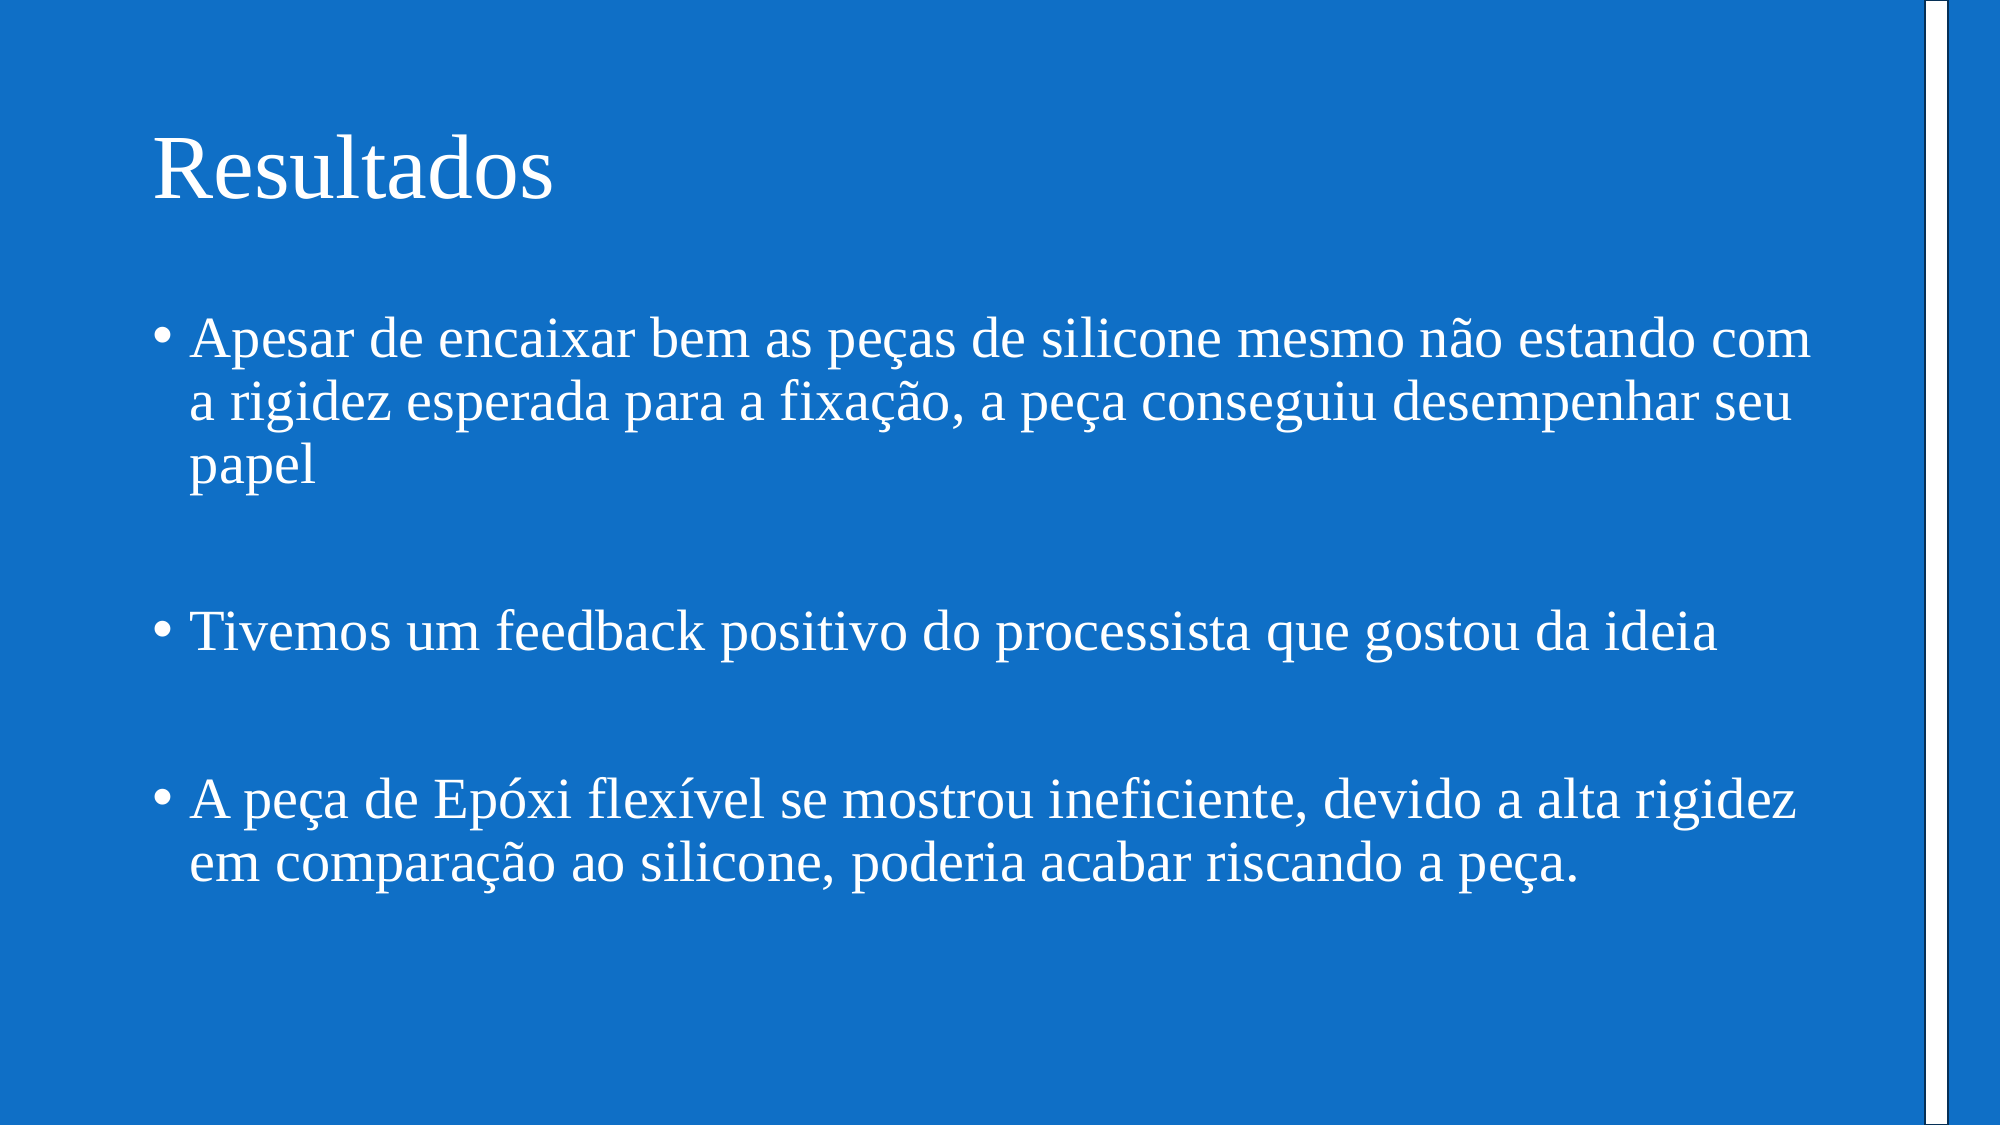

# Resultados
Apesar de encaixar bem as peças de silicone mesmo não estando com a rigidez esperada para a fixação, a peça conseguiu desempenhar seu papel

Tivemos um feedback positivo do processista que gostou da ideia

A peça de Epóxi flexível se mostrou ineficiente, devido a alta rigidez em comparação ao silicone, poderia acabar riscando a peça.